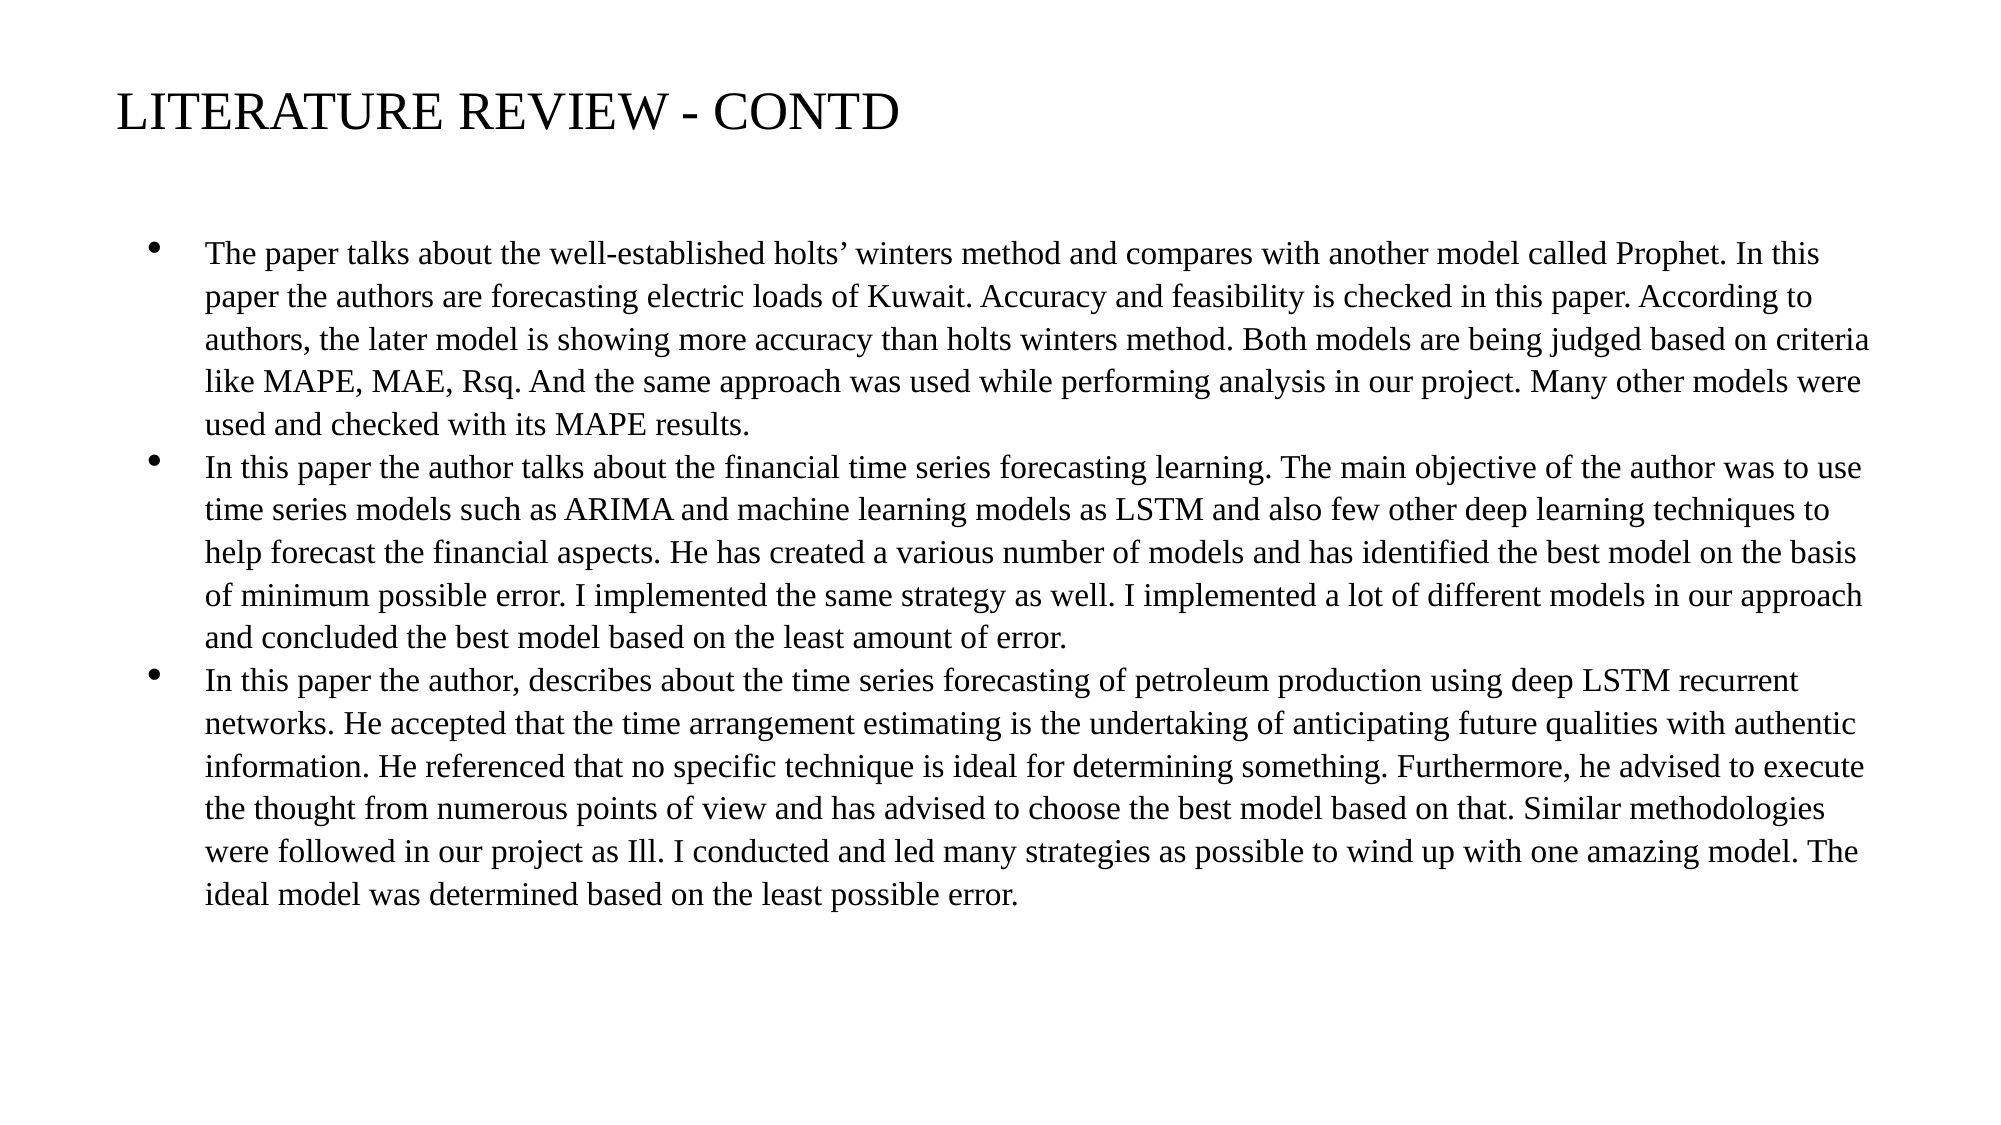

LITERATURE REVIEW - CONTD
The paper talks about the well-established holts’ winters method and compares with another model called Prophet. In this paper the authors are forecasting electric loads of Kuwait. Accuracy and feasibility is checked in this paper. According to authors, the later model is showing more accuracy than holts winters method. Both models are being judged based on criteria like MAPE, MAE, Rsq. And the same approach was used while performing analysis in our project. Many other models were used and checked with its MAPE results.
In this paper the author talks about the financial time series forecasting learning. The main objective of the author was to use time series models such as ARIMA and machine learning models as LSTM and also few other deep learning techniques to help forecast the financial aspects. He has created a various number of models and has identified the best model on the basis of minimum possible error. I implemented the same strategy as well. I implemented a lot of different models in our approach and concluded the best model based on the least amount of error.
In this paper the author, describes about the time series forecasting of petroleum production using deep LSTM recurrent networks. He accepted that the time arrangement estimating is the undertaking of anticipating future qualities with authentic information. He referenced that no specific technique is ideal for determining something. Furthermore, he advised to execute the thought from numerous points of view and has advised to choose the best model based on that. Similar methodologies were followed in our project as Ill. I conducted and led many strategies as possible to wind up with one amazing model. The ideal model was determined based on the least possible error.